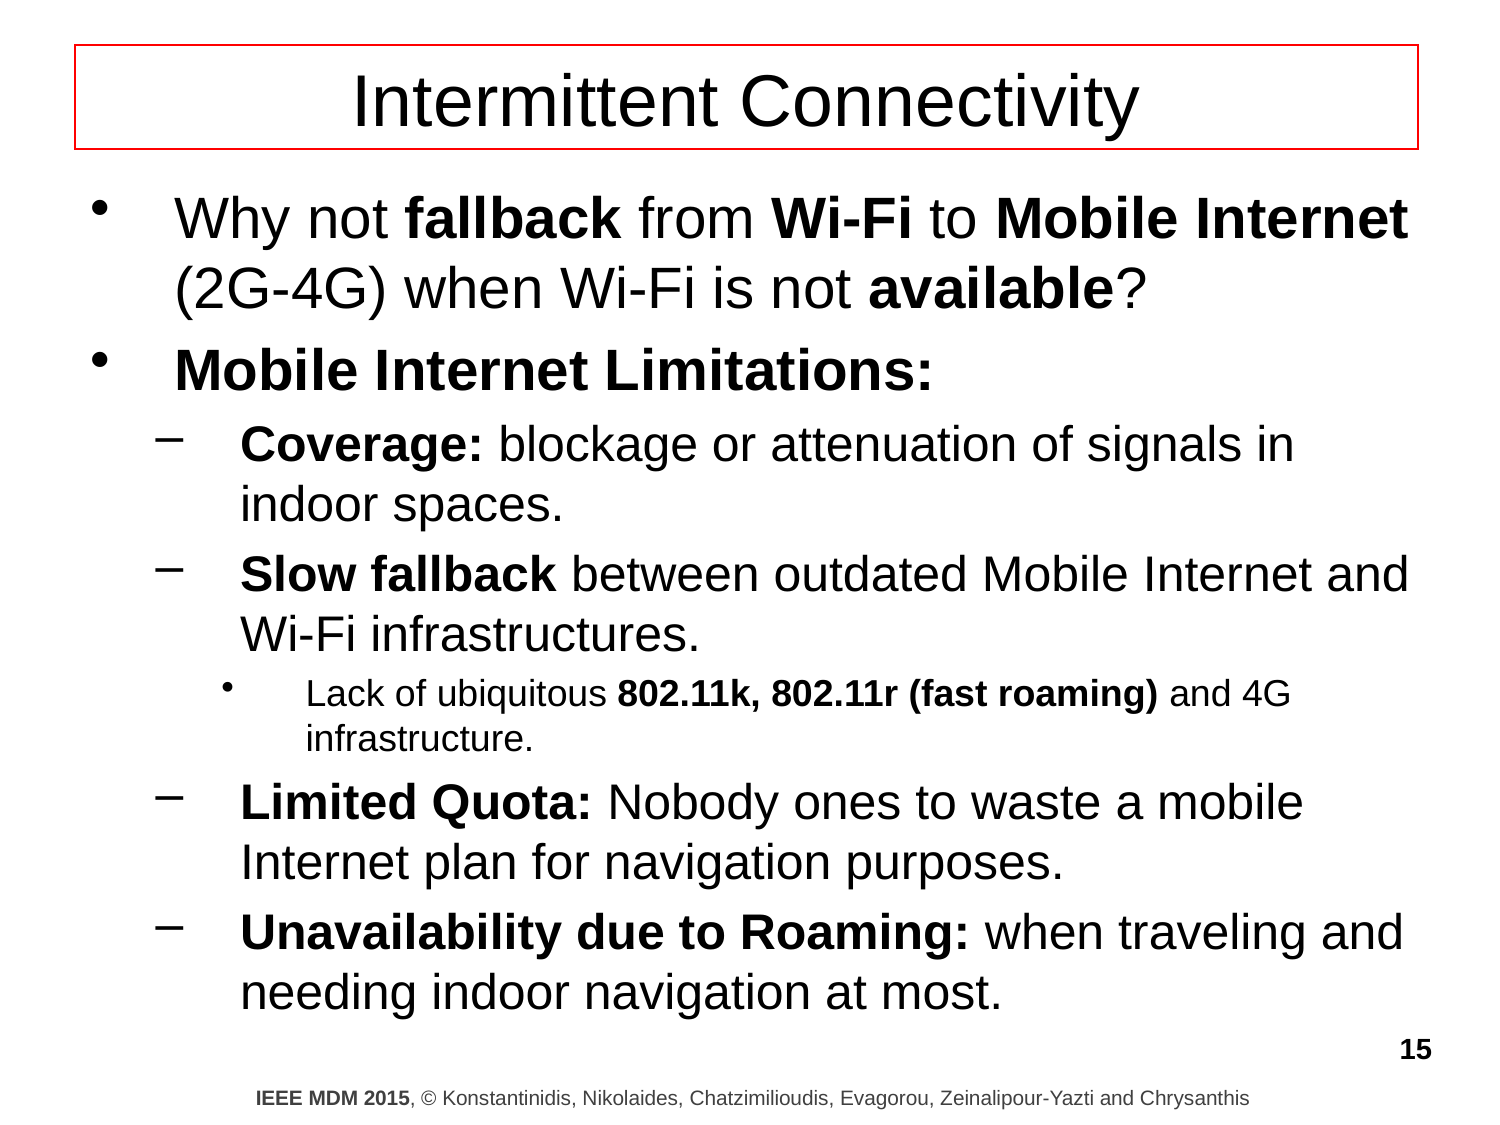

# Intermittent Connectivity
Why not fallback from Wi-Fi to Mobile Internet (2G-4G) when Wi-Fi is not available?
Mobile Internet Limitations:
Coverage: blockage or attenuation of signals in indoor spaces.
Slow fallback between outdated Mobile Internet and Wi-Fi infrastructures.
Lack of ubiquitous 802.11k, 802.11r (fast roaming) and 4G infrastructure.
Limited Quota: Nobody ones to waste a mobile Internet plan for navigation purposes.
Unavailability due to Roaming: when traveling and needing indoor navigation at most.